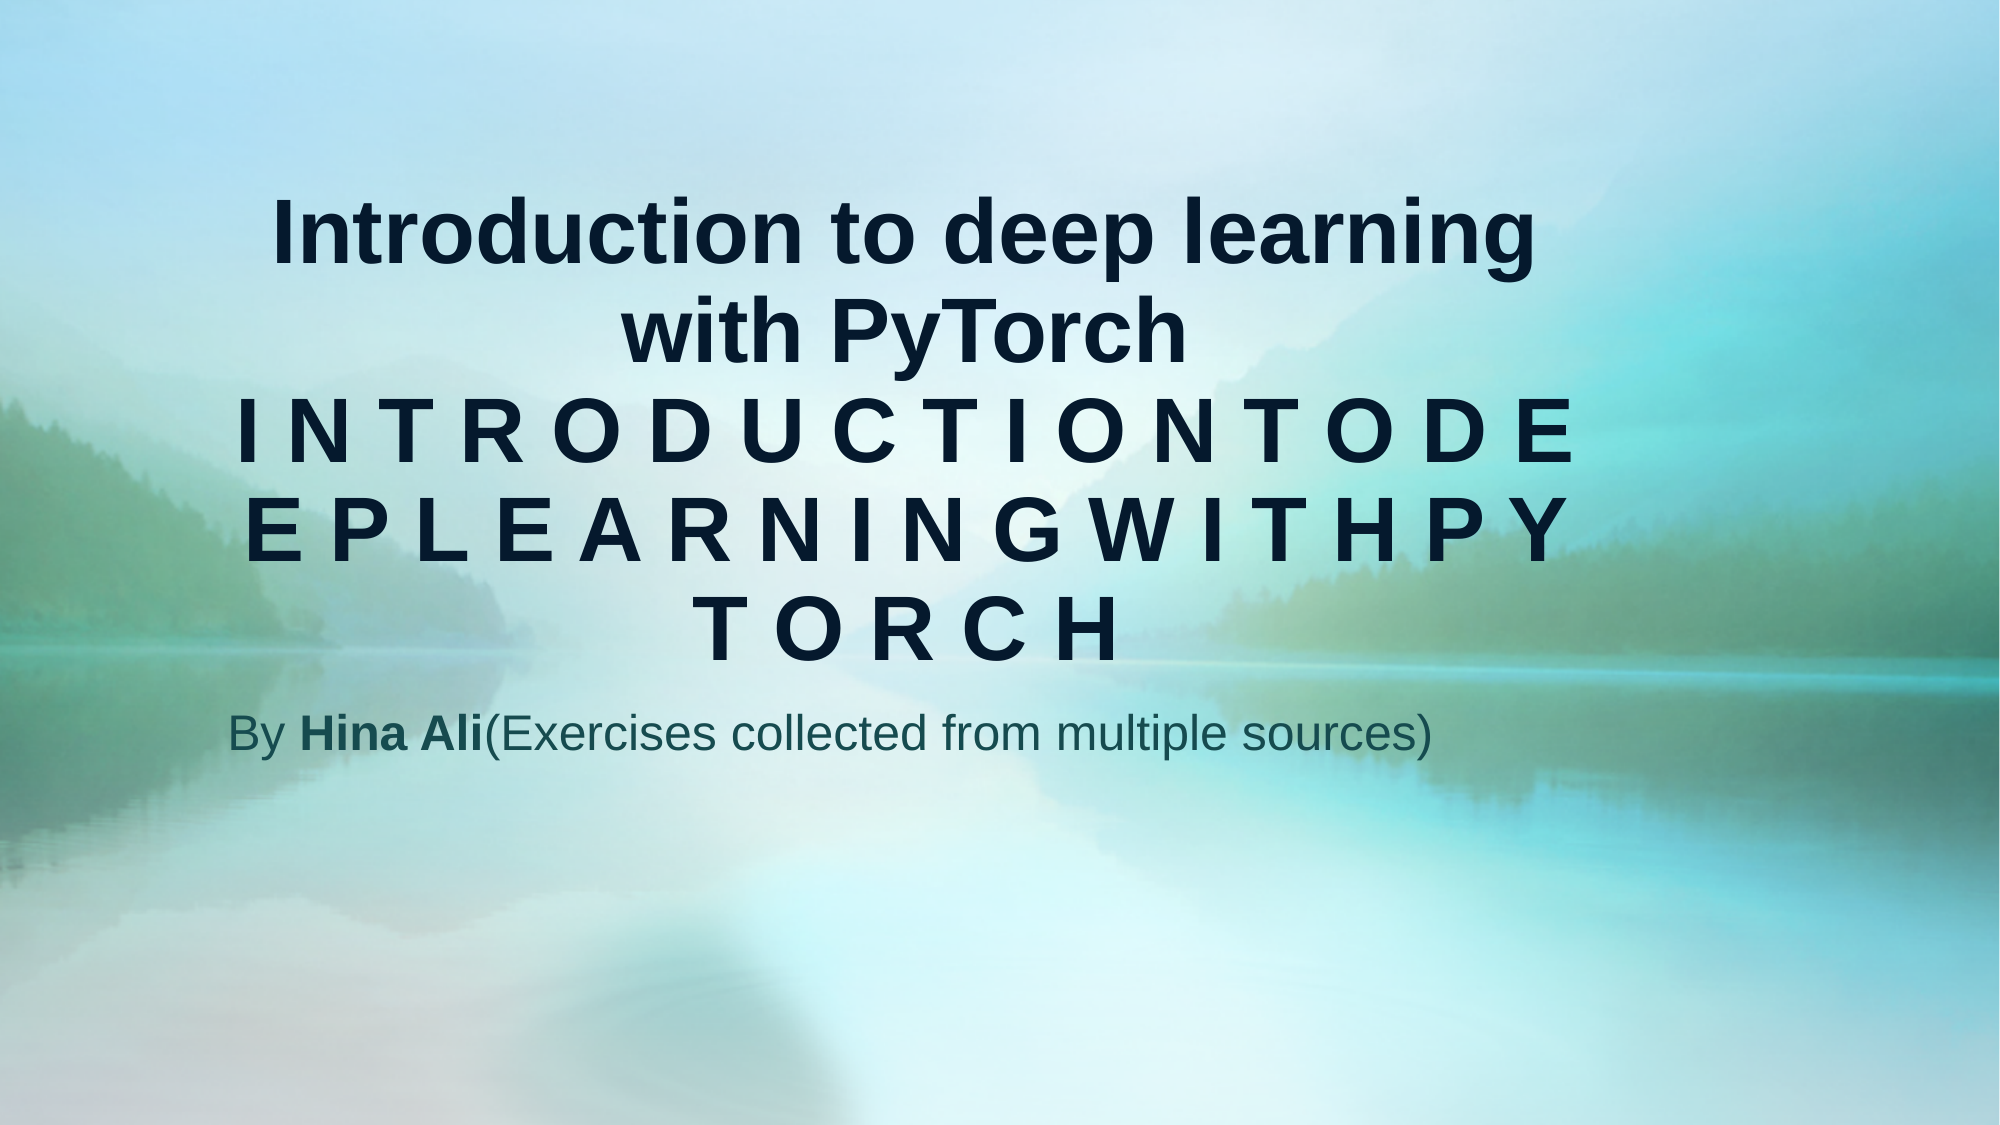

# Introduction to deep learning with PyTorch I N T R O D U C T I O N T O D E E P L E A R N I N G W I T H P Y T O R C H
By Hina Ali(Exercises collected from multiple sources)